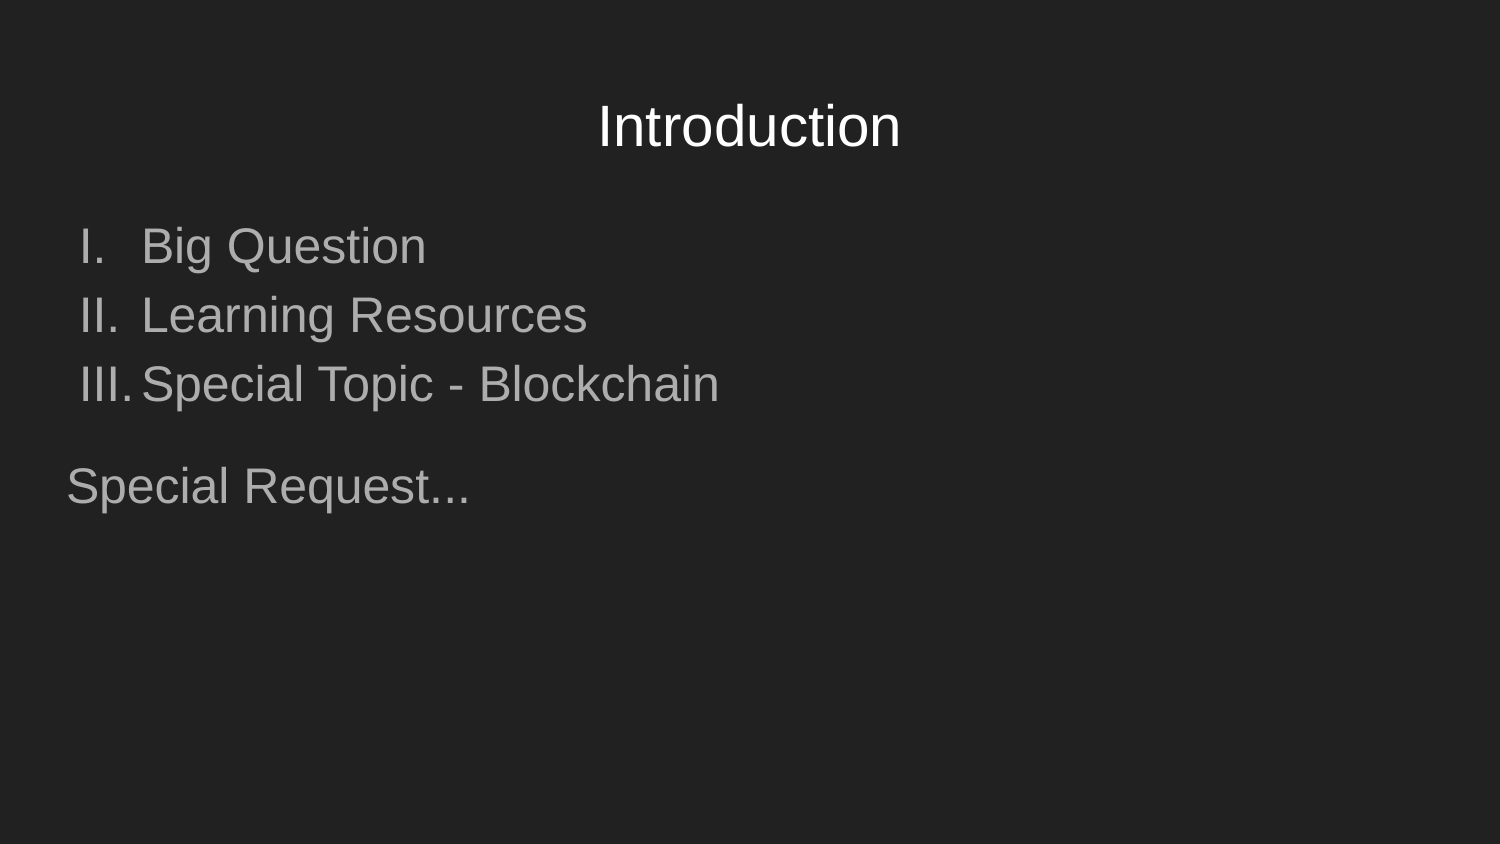

# Introduction
Big Question
Learning Resources
Special Topic - Blockchain
Special Request...